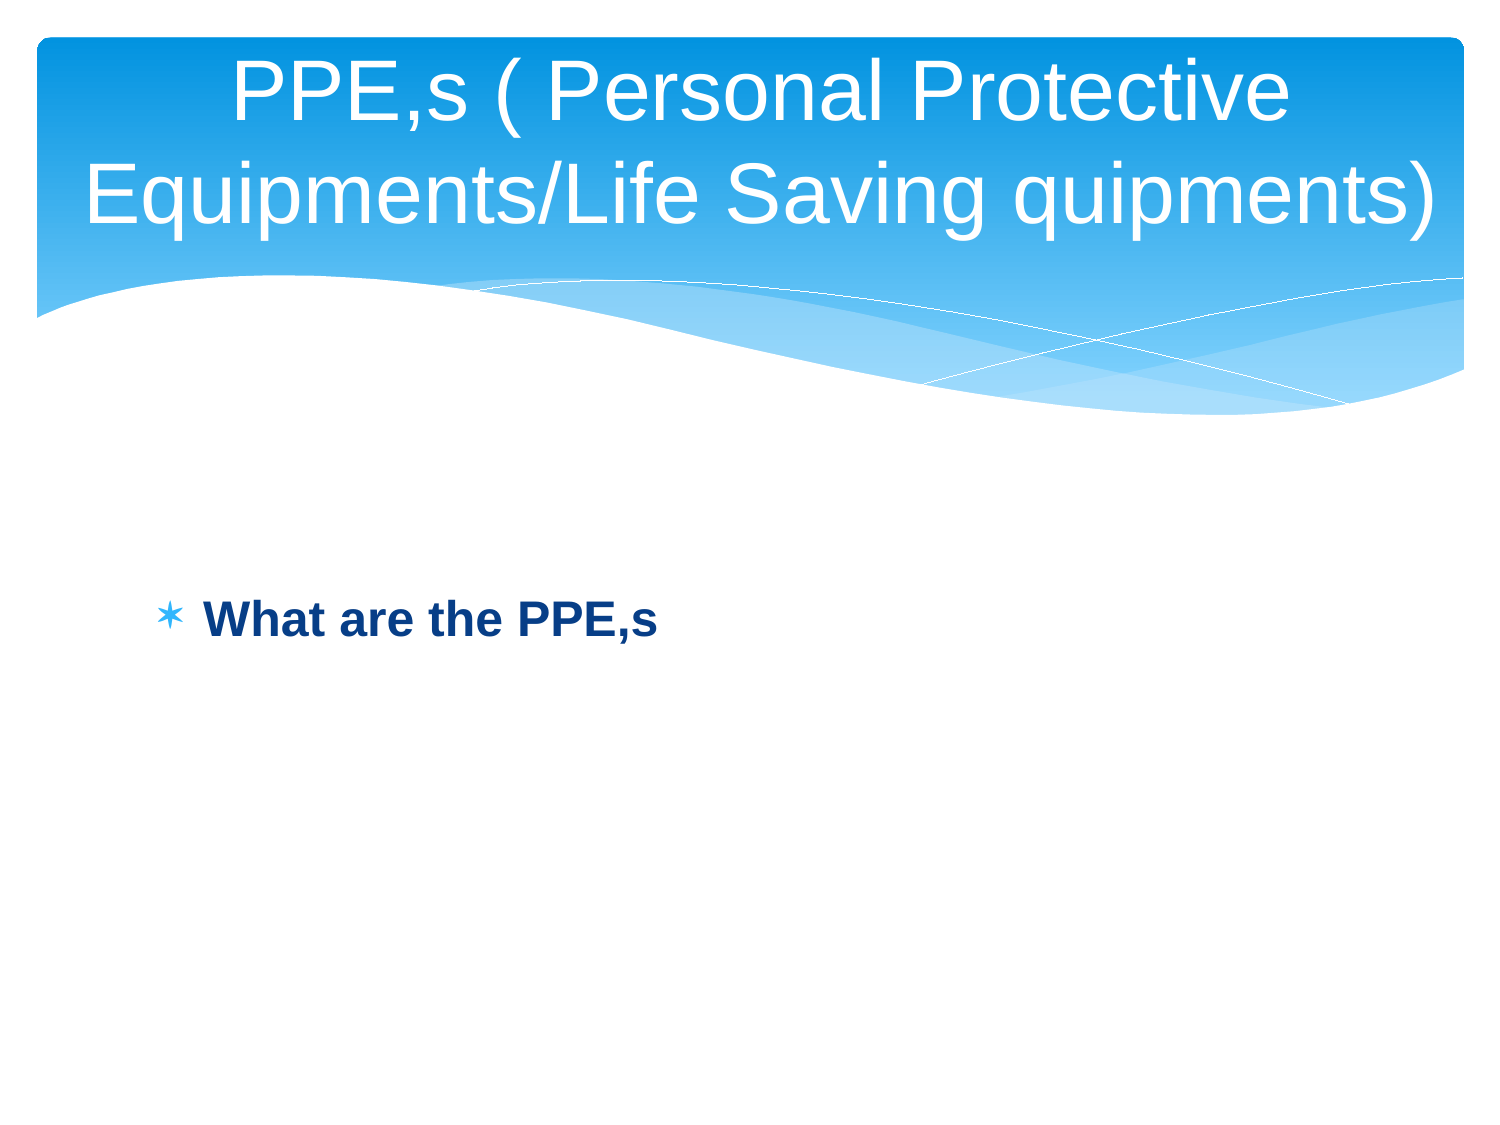

# PPE,s ( Personal Protective Equipments/Life Saving quipments)

What are the PPE,s